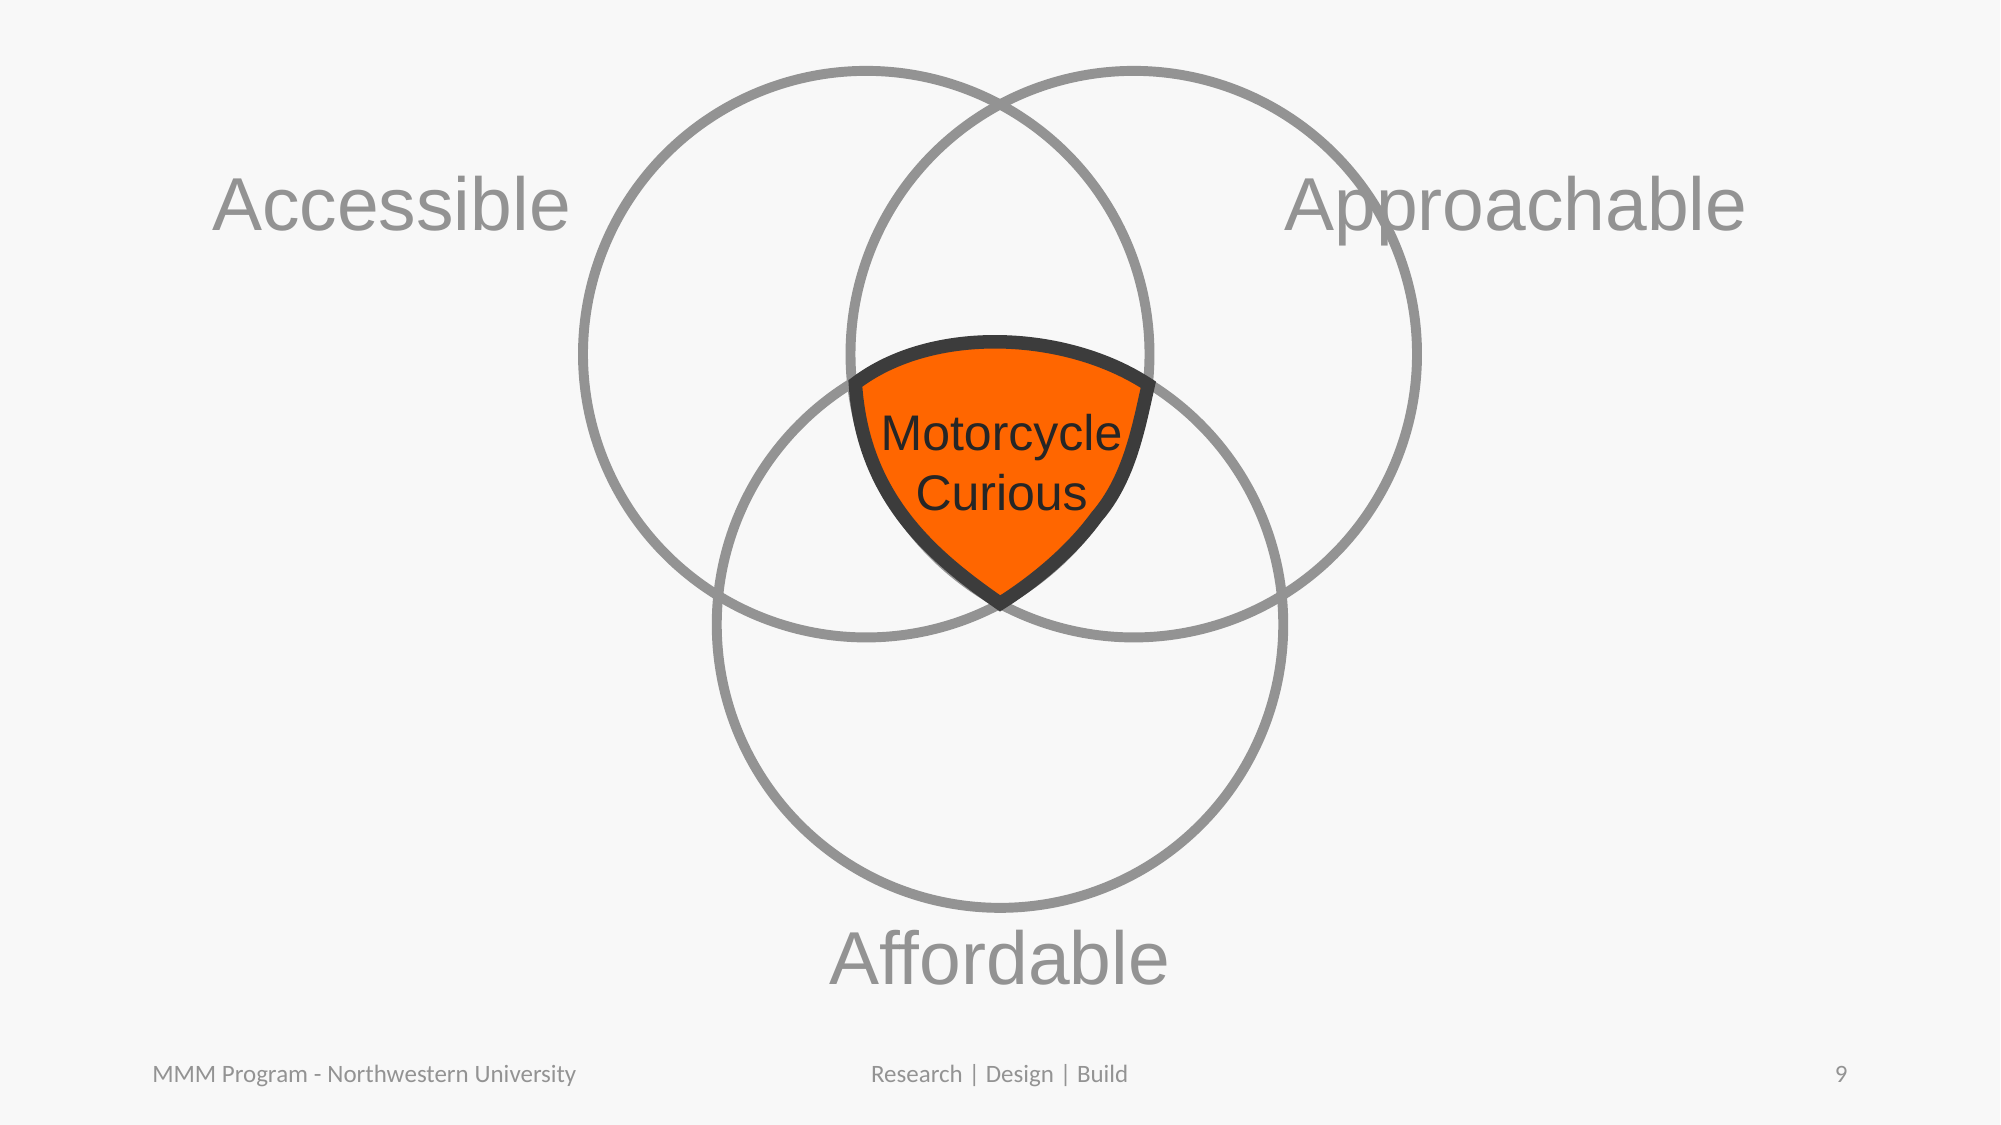

Accessible
Approachable
Motorcycle
Curious
Affordable
MMM Program - Northwestern University
Research | Design | Build
9